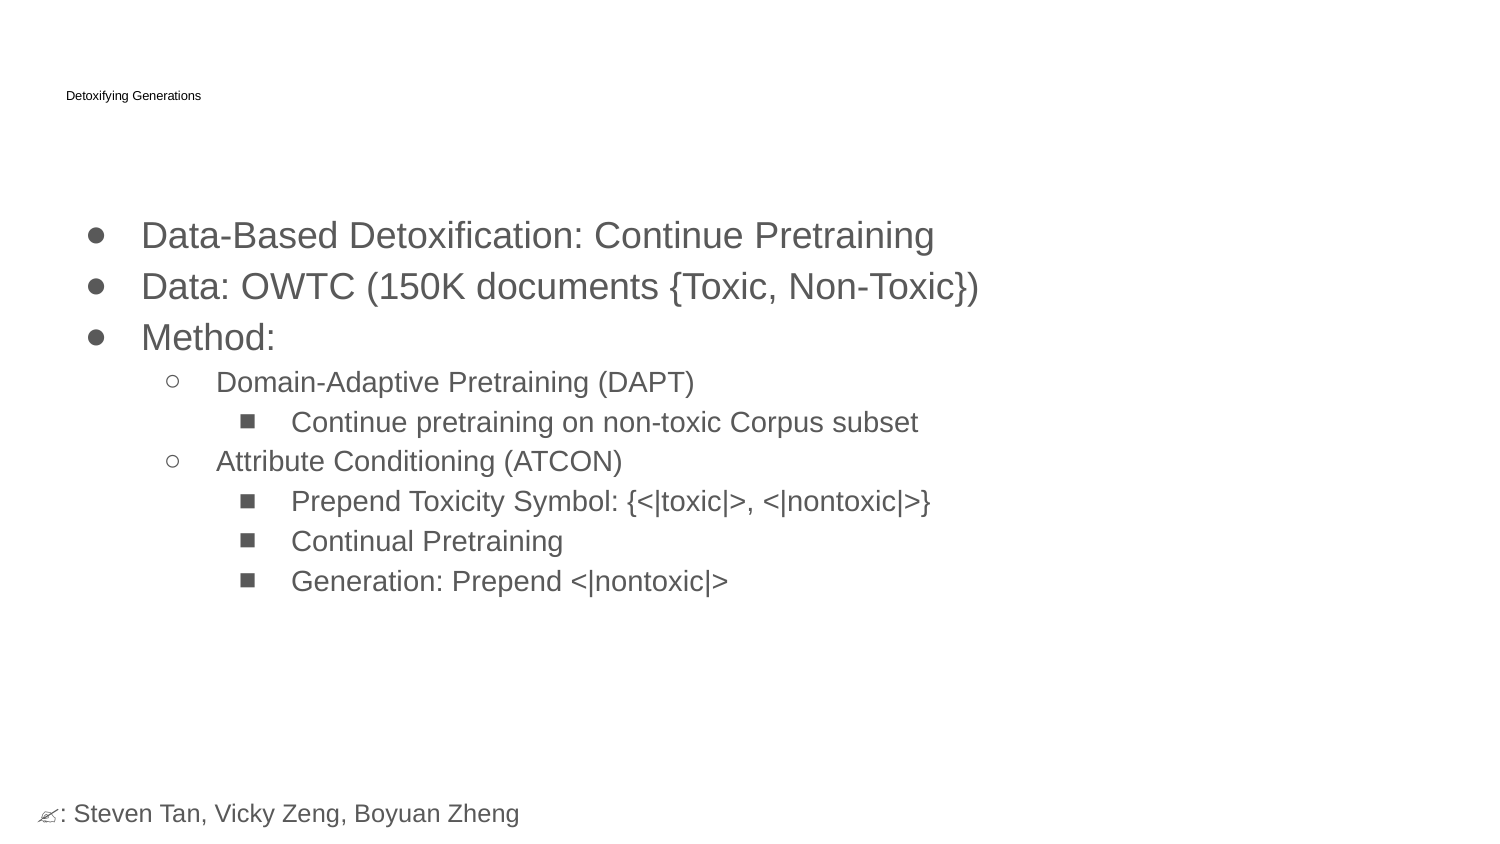

# Detoxifying Generations

Data-Based Detoxification: Continue Pretraining
Data: OWTC (150K documents {Toxic, Non-Toxic})
Method:
Domain-Adaptive Pretraining (DAPT)
Continue pretraining on non-toxic Corpus subset
Attribute Conditioning (ATCON)
Prepend Toxicity Symbol: {<|toxic|>, <|nontoxic|>}
Continual Pretraining
Generation: Prepend <|nontoxic|>
✍️: Steven Tan, Vicky Zeng, Boyuan Zheng